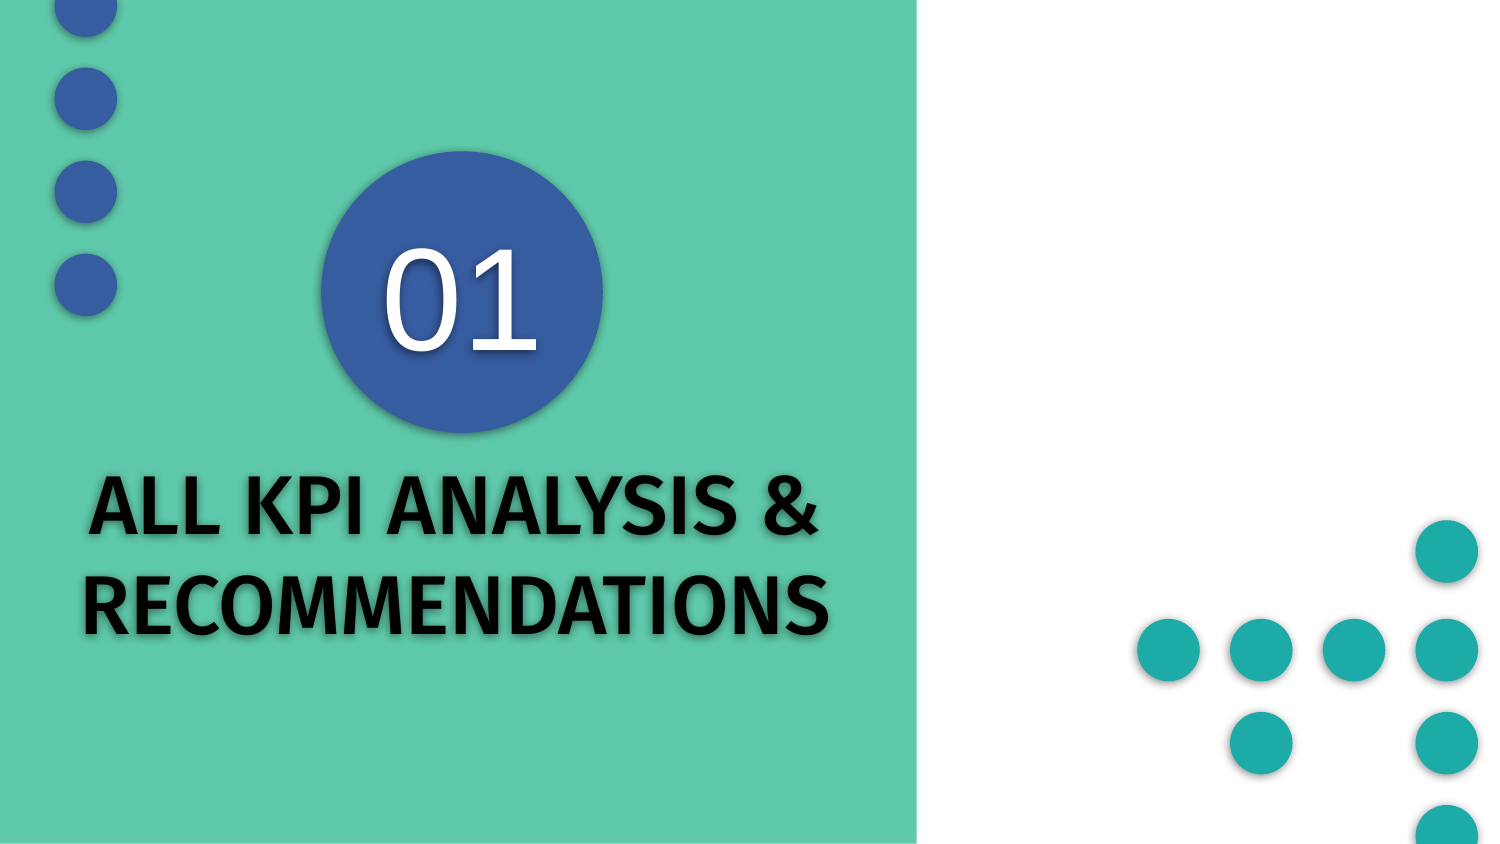

01
# ALL KPI ANALYSIS & RECOMMENDATIONS